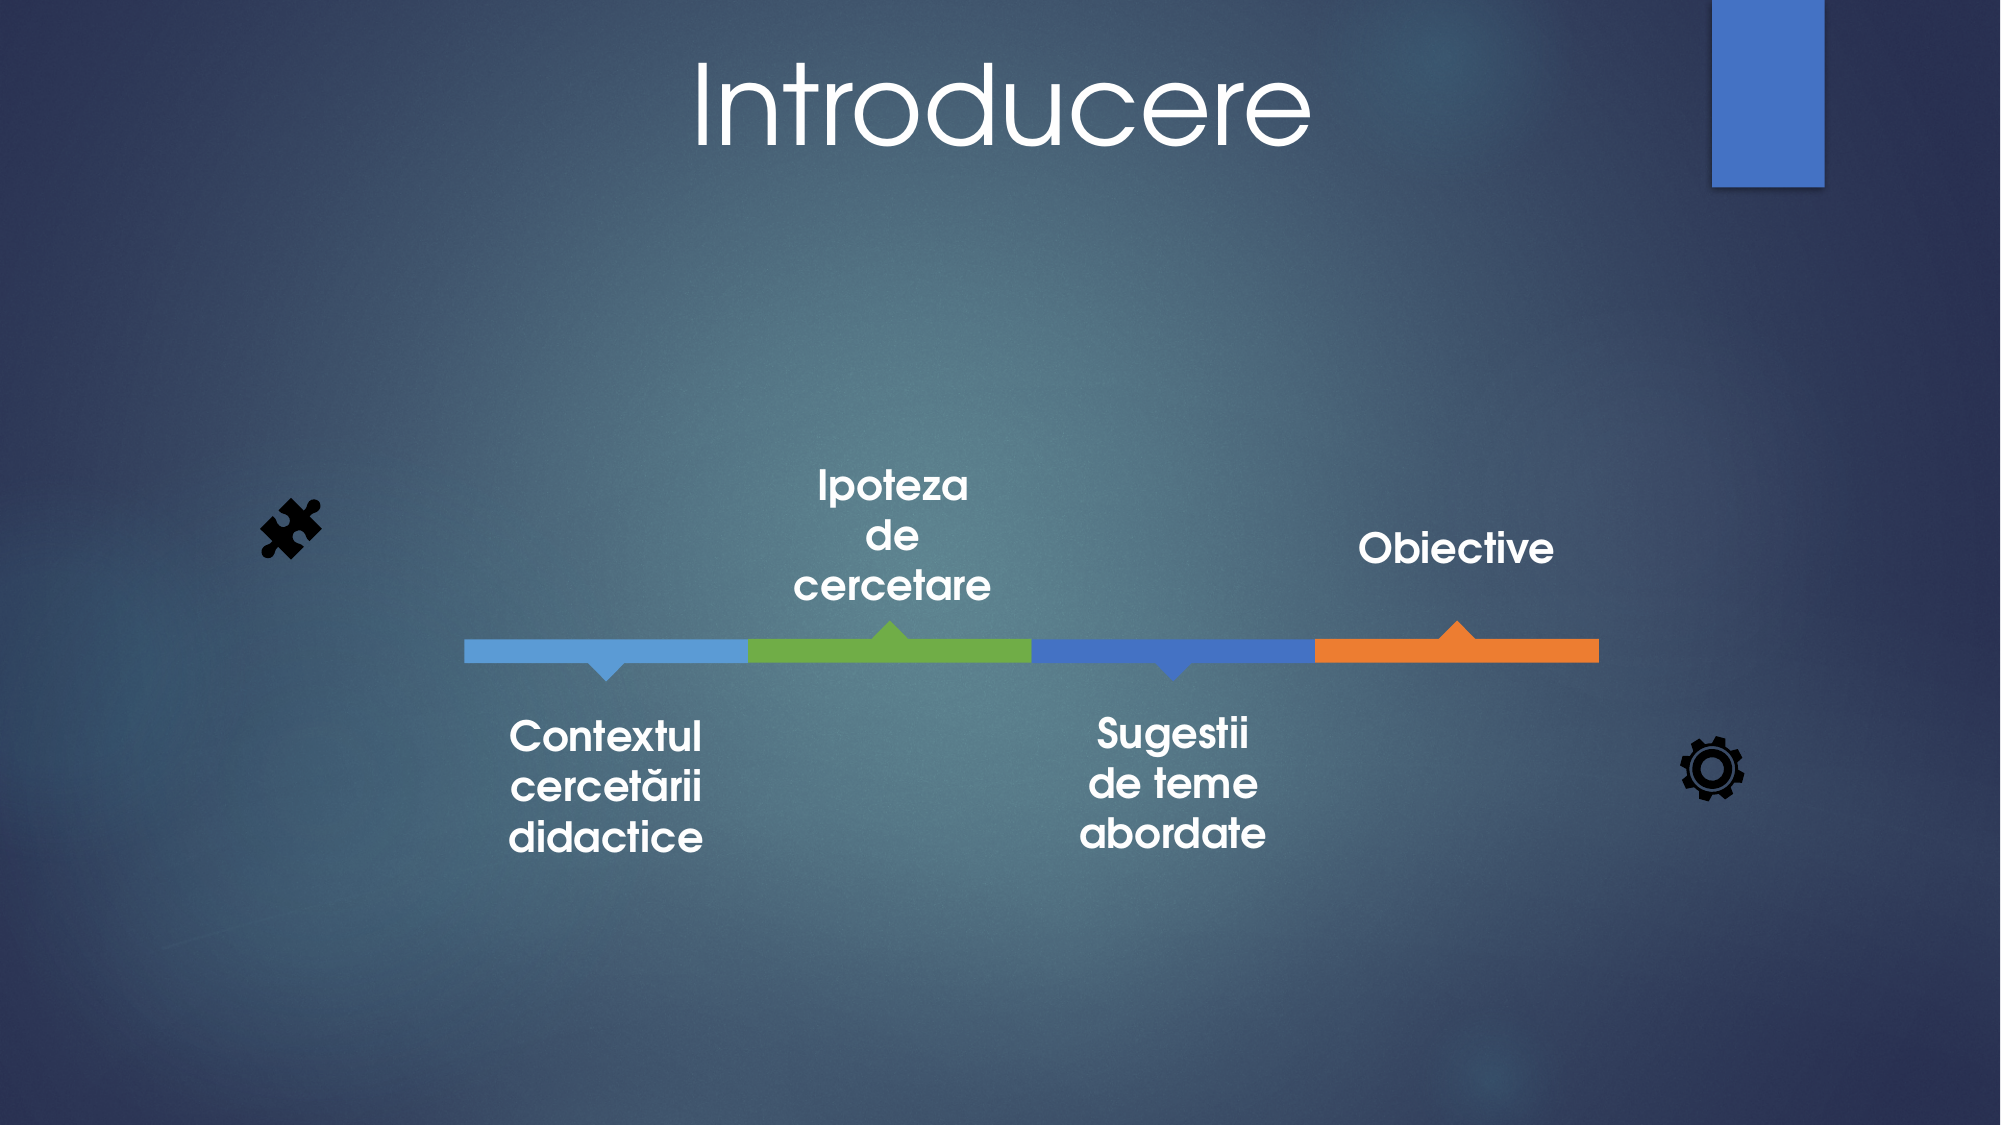

Introducere
Ipoteza de cercetare

Obiective

Sugestii de teme abordate
Contextul cercetării didactice